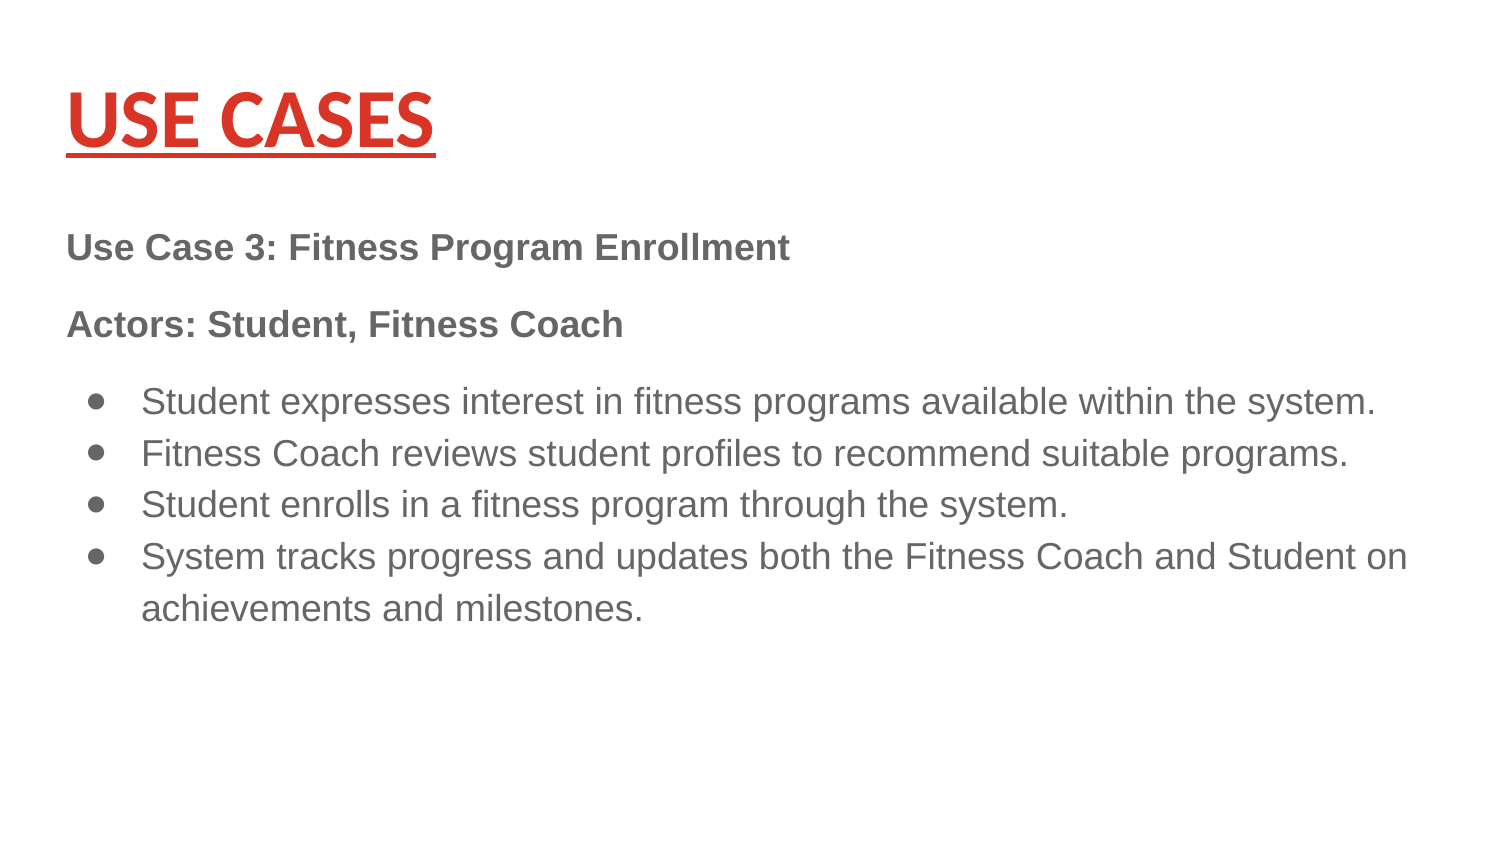

# USE CASES
Use Case 3: Fitness Program Enrollment
Actors: Student, Fitness Coach
Student expresses interest in fitness programs available within the system.
Fitness Coach reviews student profiles to recommend suitable programs.
Student enrolls in a fitness program through the system.
System tracks progress and updates both the Fitness Coach and Student on achievements and milestones.